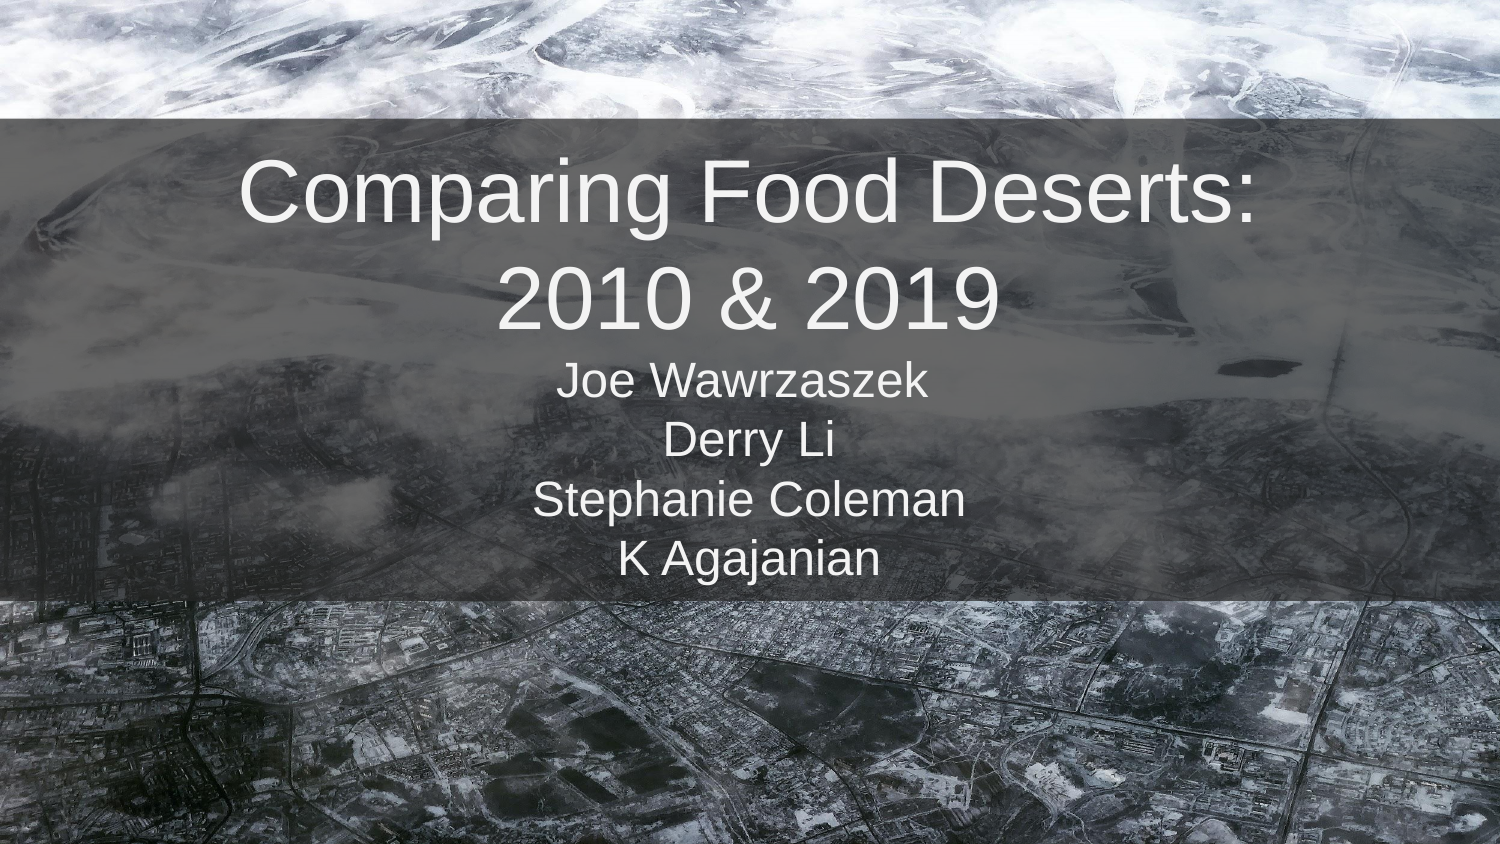

Comparing Food Deserts:
2010 & 2019
Joe Wawrzaszek
Derry Li
Stephanie Coleman
K Agajanian